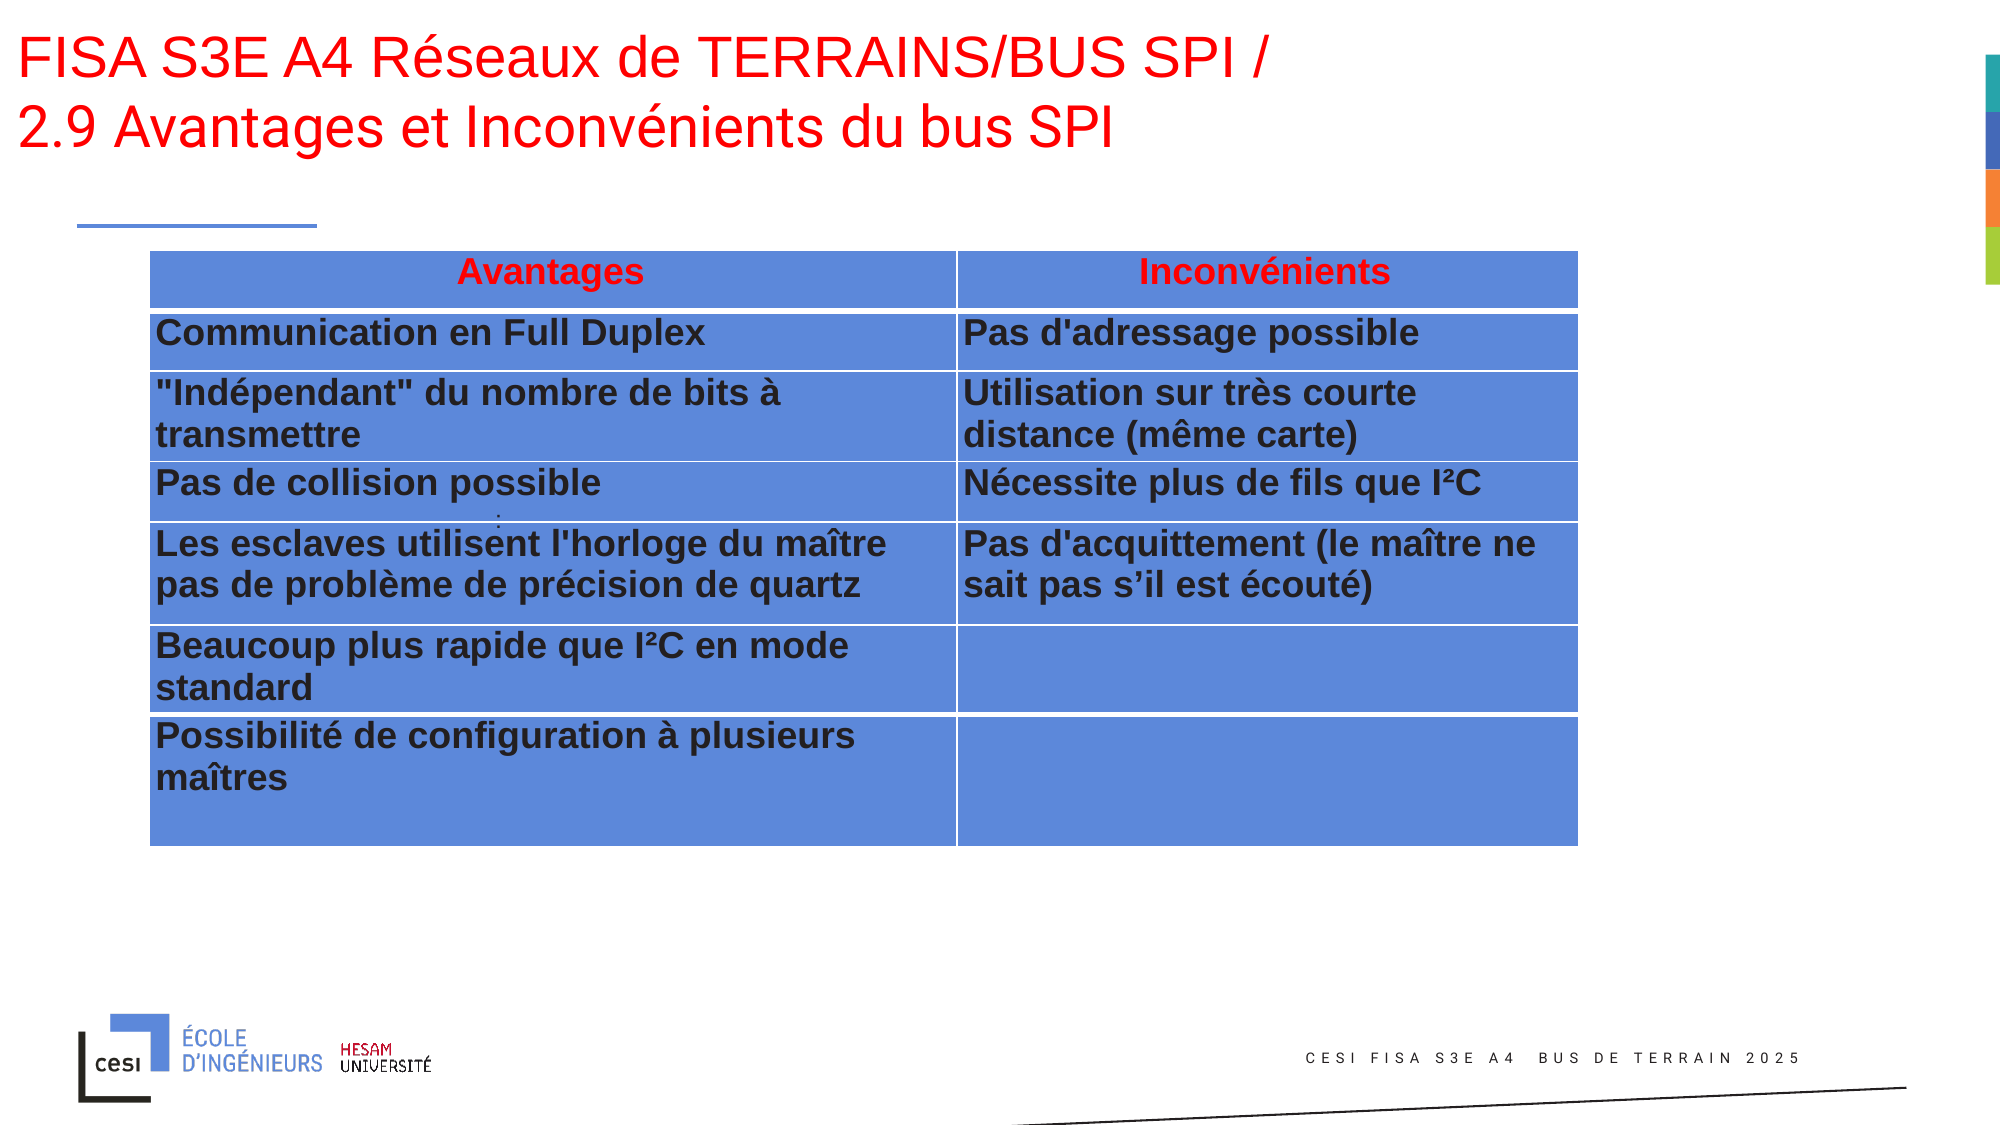

FISA S3E A4 Réseaux de TERRAINS/BUS SPI /
2.9 Avantages et Inconvénients du bus SPI
| Avantages | Inconvénients |
| --- | --- |
| Communication en Full Duplex | Pas d'adressage possible |
| "Indépendant" du nombre de bits à transmettre | Utilisation sur très courte distance (même carte) |
| Pas de collision possible | Nécessite plus de fils que I²C |
| Les esclaves utilisent l'horloge du maître pas de problème de précision de quartz | Pas d'acquittement (le maître ne sait pas s’il est écouté) |
| Beaucoup plus rapide que I²C en mode standard |  |
| Possibilité de configuration à plusieurs maîtres |  |
:

CESI FISA S3E A4  Bus de Terrain 2025